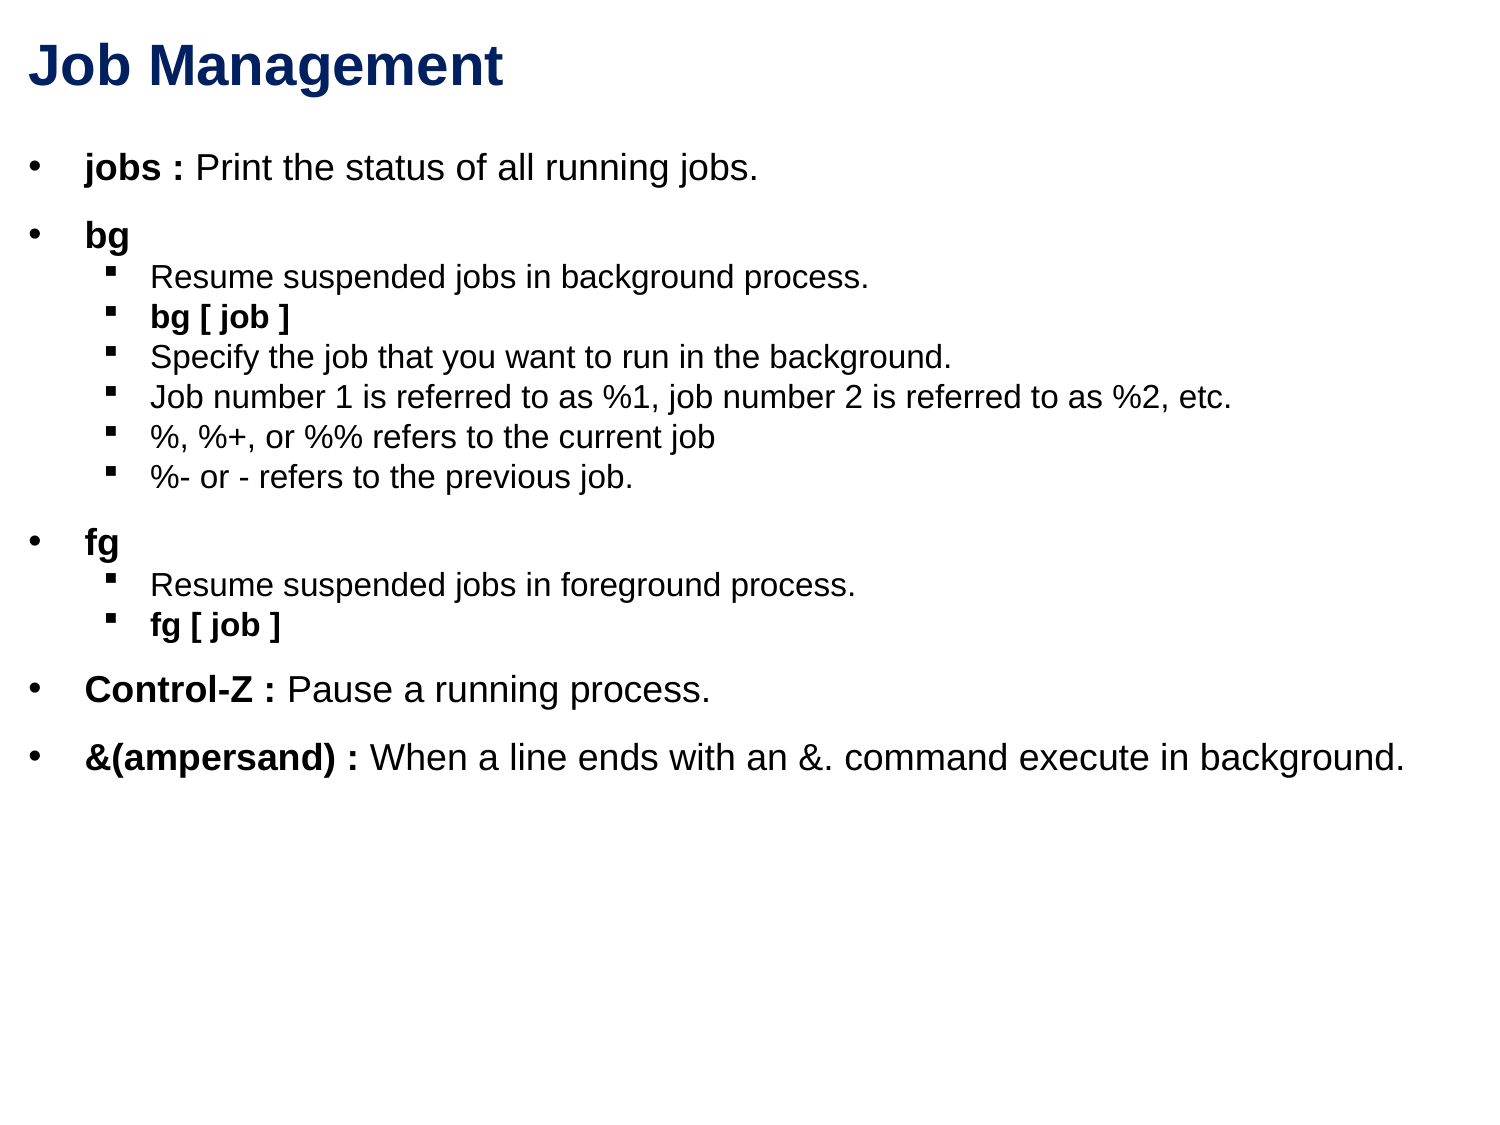

Job Management
jobs : Print the status of all running jobs.
bg
Resume suspended jobs in background process.
bg [ job ]
Specify the job that you want to run in the background.
Job number 1 is referred to as %1, job number 2 is referred to as %2, etc.
%, %+, or %% refers to the current job
%- or - refers to the previous job.
fg
Resume suspended jobs in foreground process.
fg [ job ]
Control-Z : Pause a running process.
&(ampersand) : When a line ends with an &. command execute in background.